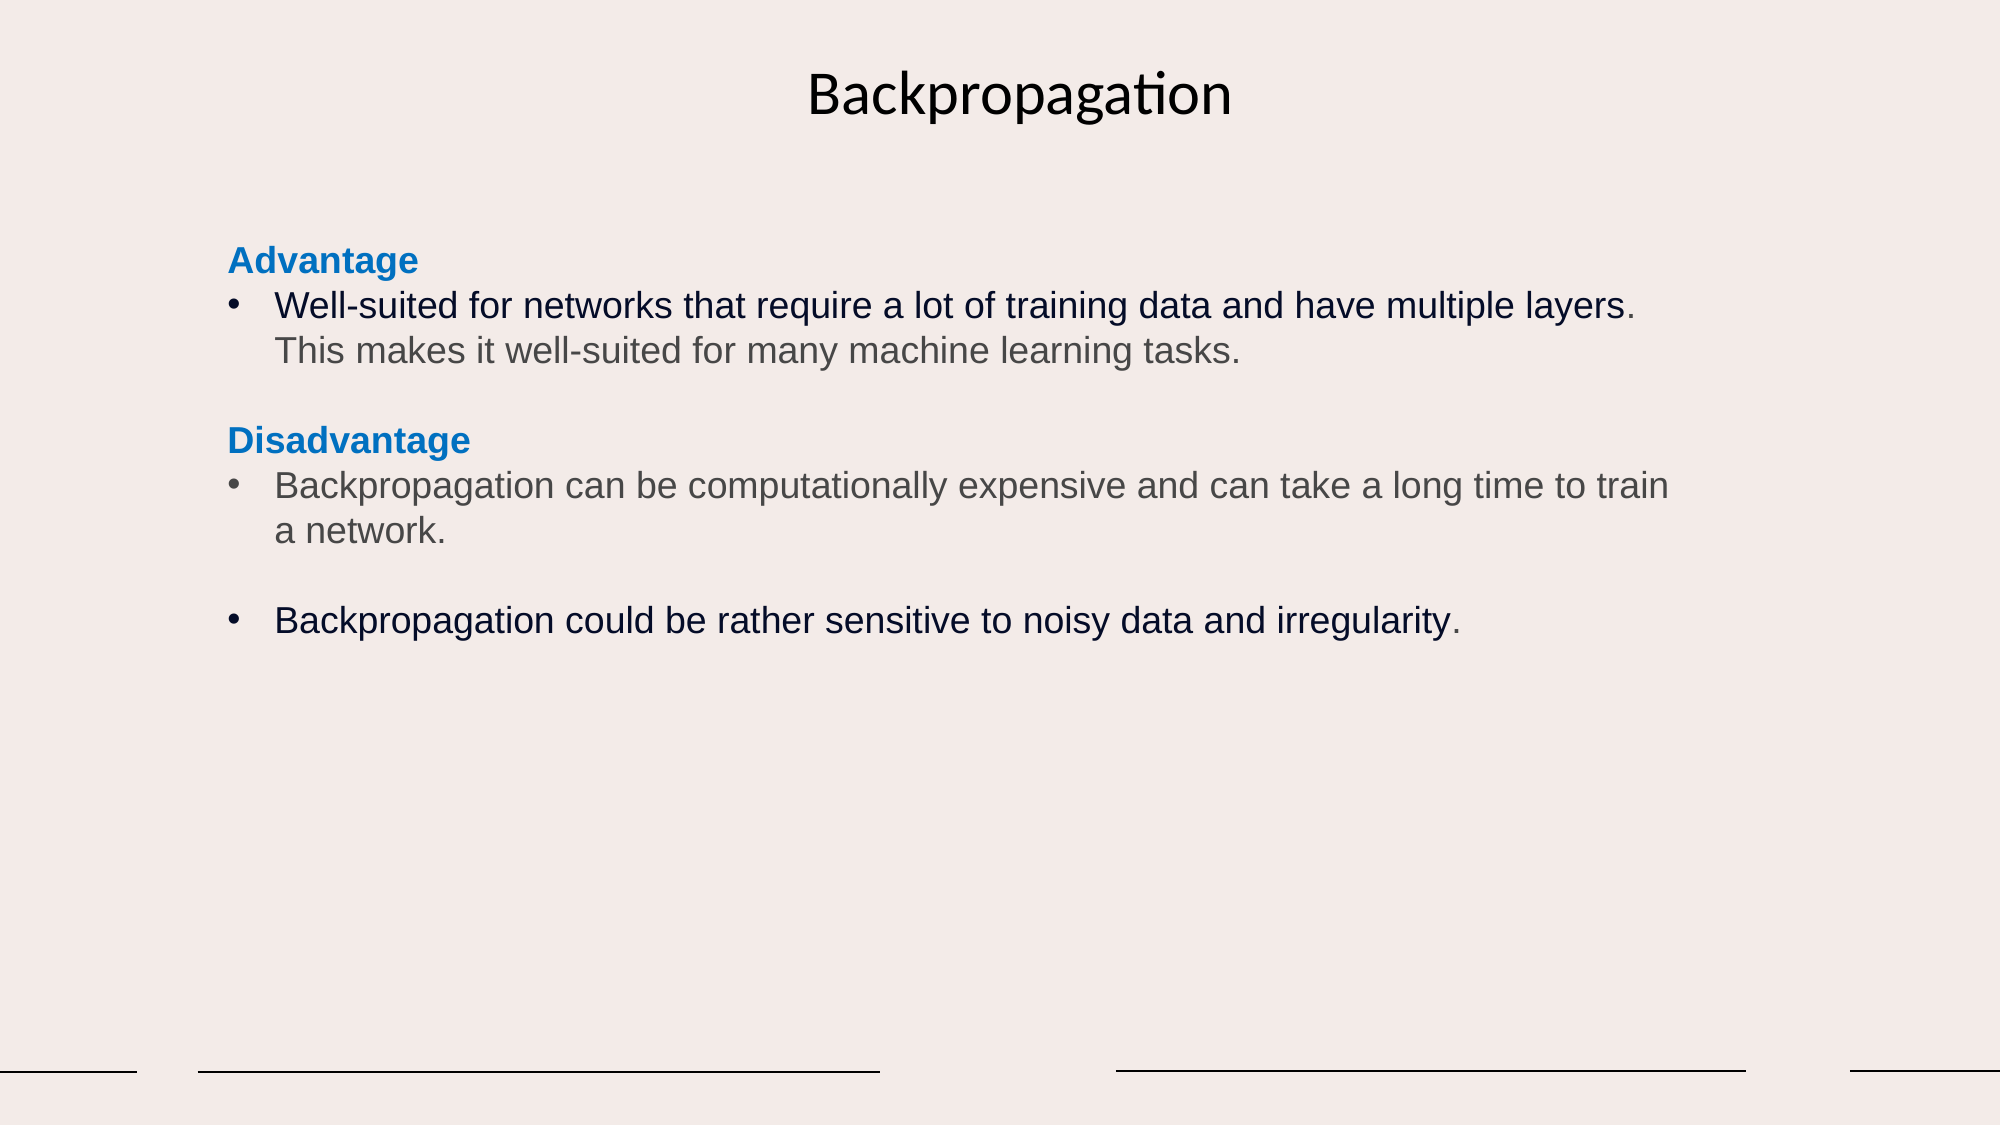

Backpropagation
Advantage
Well-suited for networks that require a lot of training data and have multiple layers. This makes it well-suited for many machine learning tasks.

Disadvantage
Backpropagation can be computationally expensive and can take a long time to train a network.

Backpropagation could be rather sensitive to noisy data and irregularity.